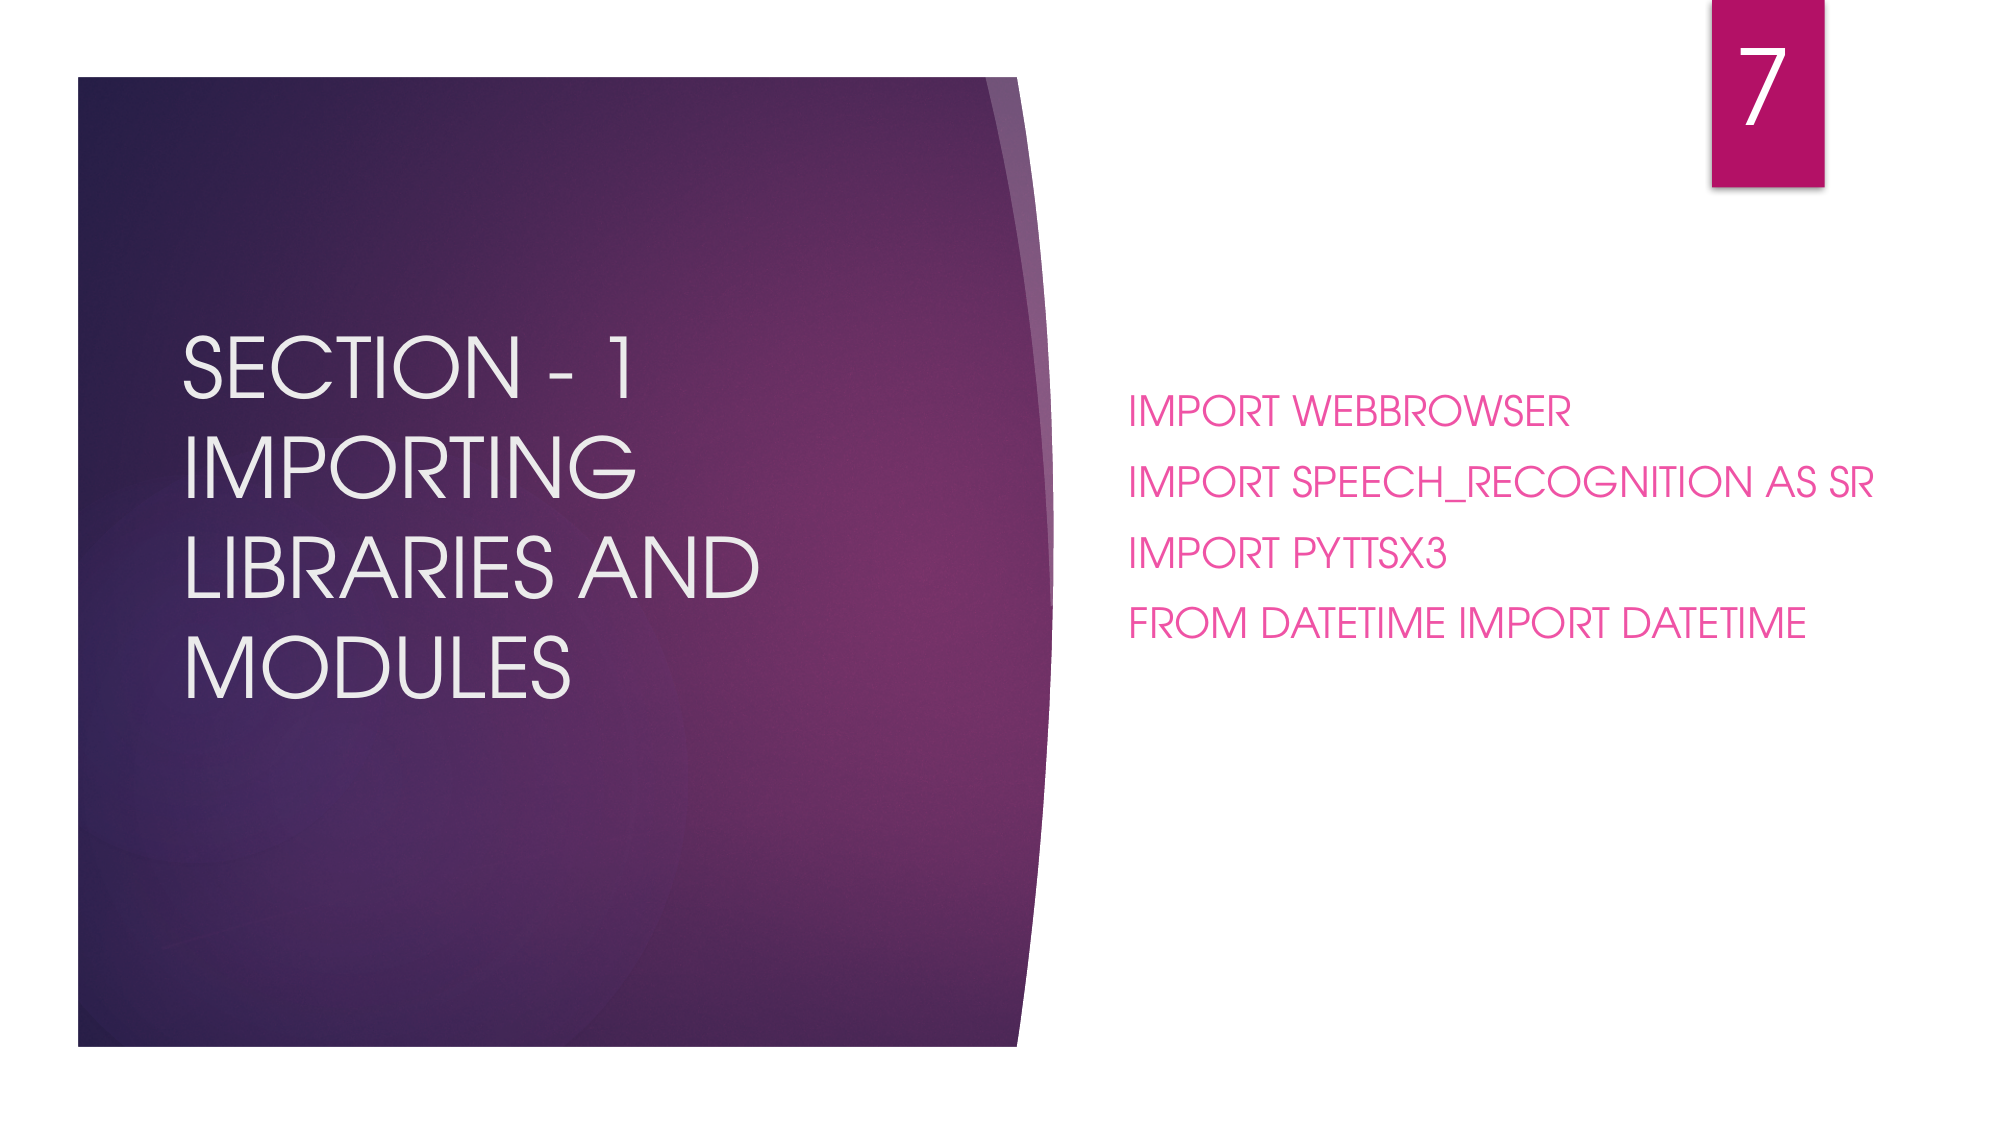

7
# SECTION - 1 IMPORTING LIBRARIES AND MODULES
import webbrowser
import speech_recognition as sr
import pyttsx3
from datetime import datetime